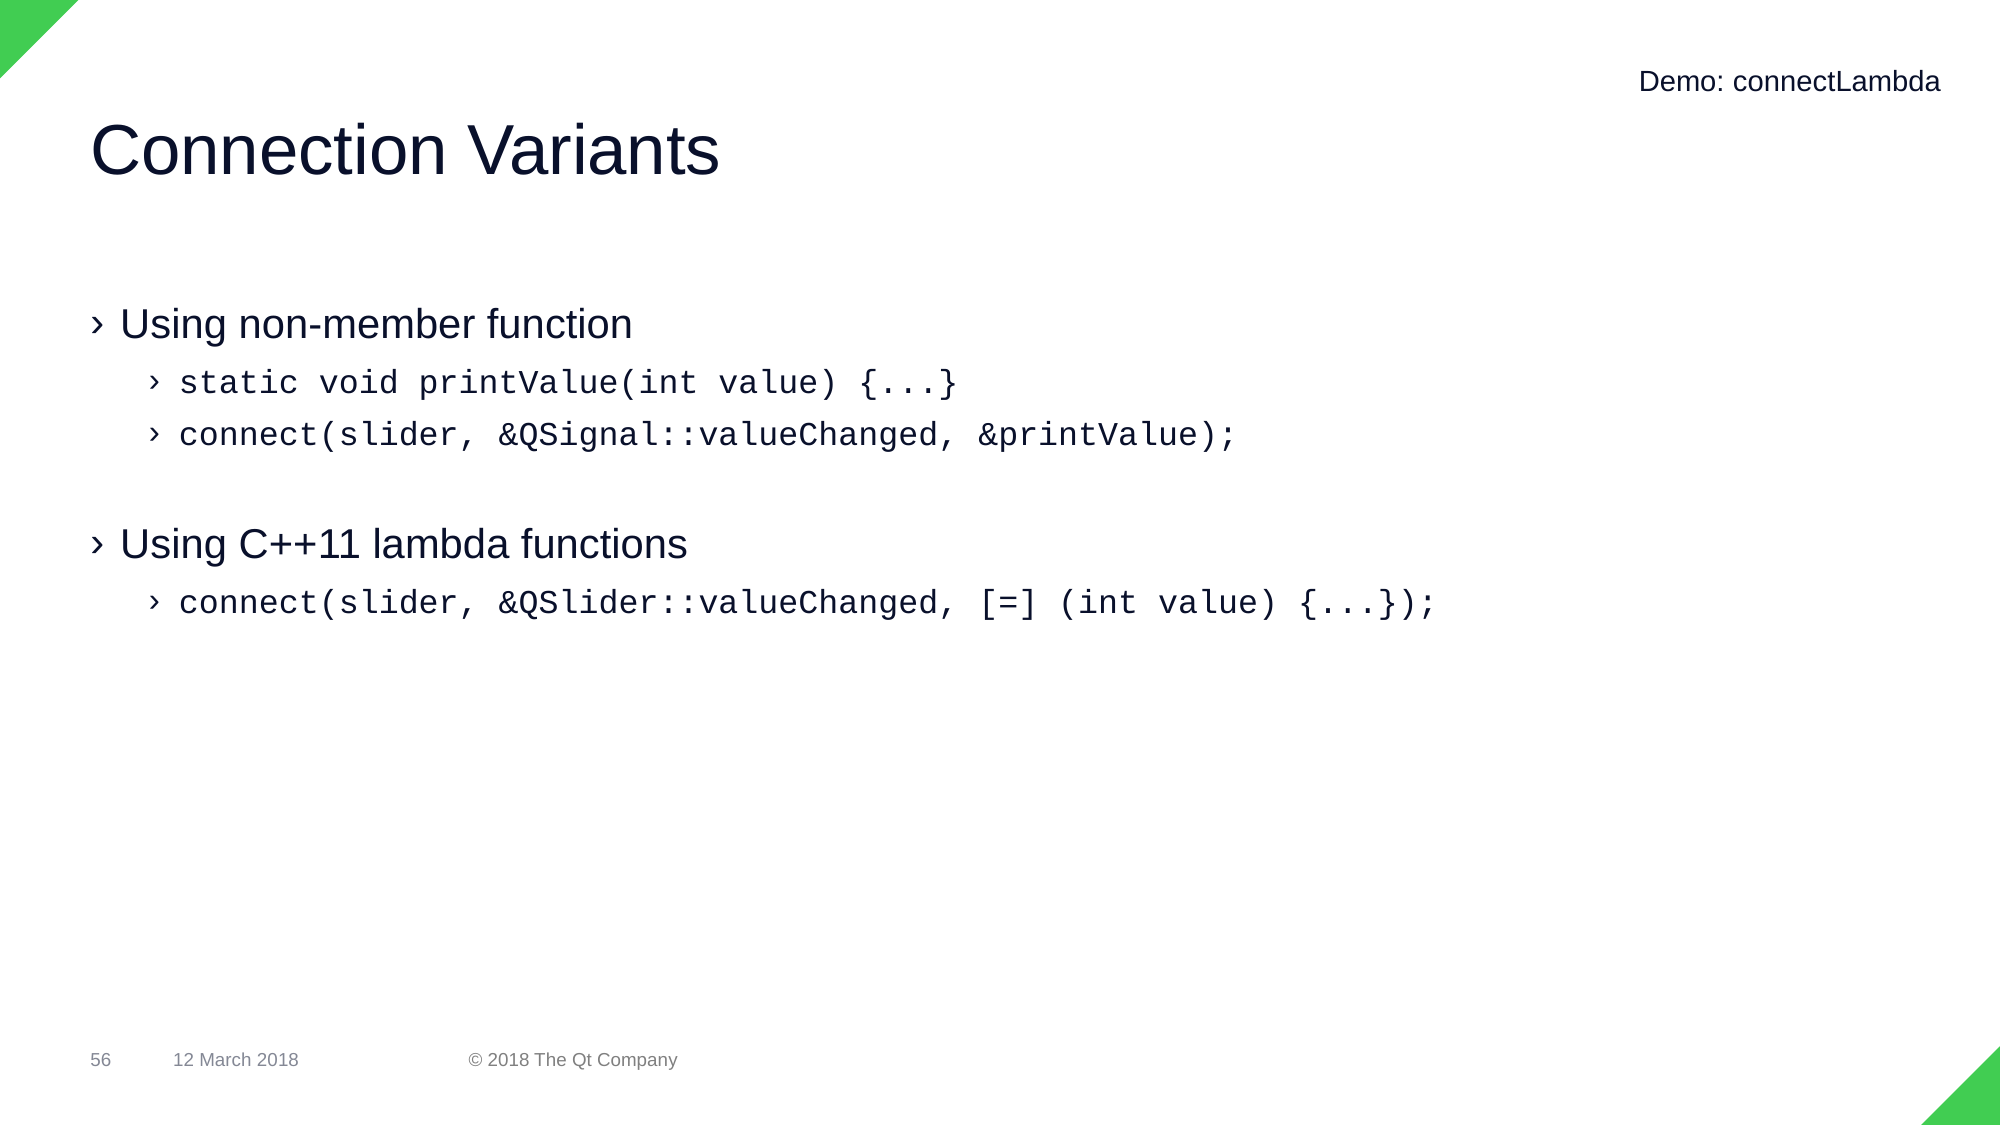

Demo: connectLambda
# Connection Variants
Using non-member function
static void printValue(int value) {...}
connect(slider, &QSignal::valueChanged, &printValue);

Using C++11 lambda functions
connect(slider, &QSlider::valueChanged, [=] (int value) {...});
56
12 March 2018
© 2018 The Qt Company